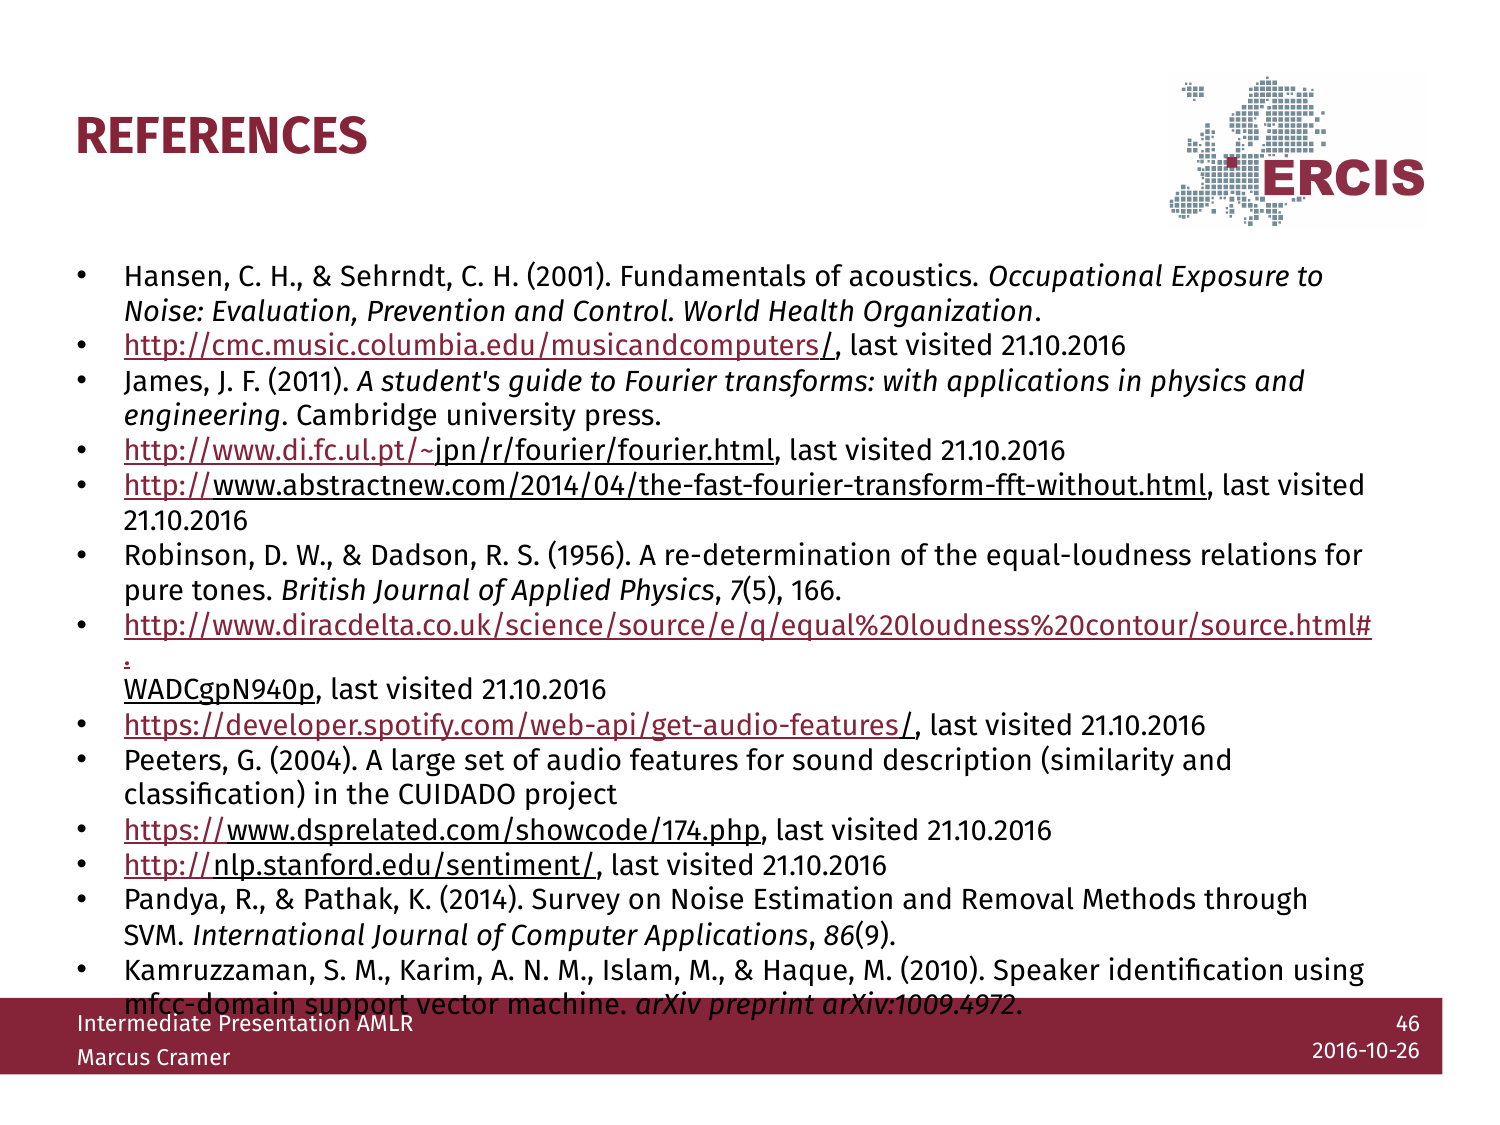

# References

Hansen, C. H., & Sehrndt, C. H. (2001). Fundamentals of acoustics. Occupational Exposure to Noise: Evaluation, Prevention and Control. World Health Organization.
http://cmc.music.columbia.edu/musicandcomputers/, last visited 21.10.2016
James, J. F. (2011). A student's guide to Fourier transforms: with applications in physics and engineering. Cambridge university press.
http://www.di.fc.ul.pt/~jpn/r/fourier/fourier.html, last visited 21.10.2016
http://www.abstractnew.com/2014/04/the-fast-fourier-transform-fft-without.html, last visited 21.10.2016
Robinson, D. W., & Dadson, R. S. (1956). A re-determination of the equal-loudness relations for pure tones. British Journal of Applied Physics, 7(5), 166.
http://www.diracdelta.co.uk/science/source/e/q/equal%20loudness%20contour/source.html#.WADCgpN940p, last visited 21.10.2016
https://developer.spotify.com/web-api/get-audio-features/, last visited 21.10.2016
Peeters, G. (2004). A large set of audio features for sound description (similarity and classification) in the CUIDADO project
https://www.dsprelated.com/showcode/174.php, last visited 21.10.2016
http://nlp.stanford.edu/sentiment/, last visited 21.10.2016
Pandya, R., & Pathak, K. (2014). Survey on Noise Estimation and Removal Methods through SVM. International Journal of Computer Applications, 86(9).
Kamruzzaman, S. M., Karim, A. N. M., Islam, M., & Haque, M. (2010). Speaker identification using mfcc-domain support vector machine. arXiv preprint arXiv:1009.4972.